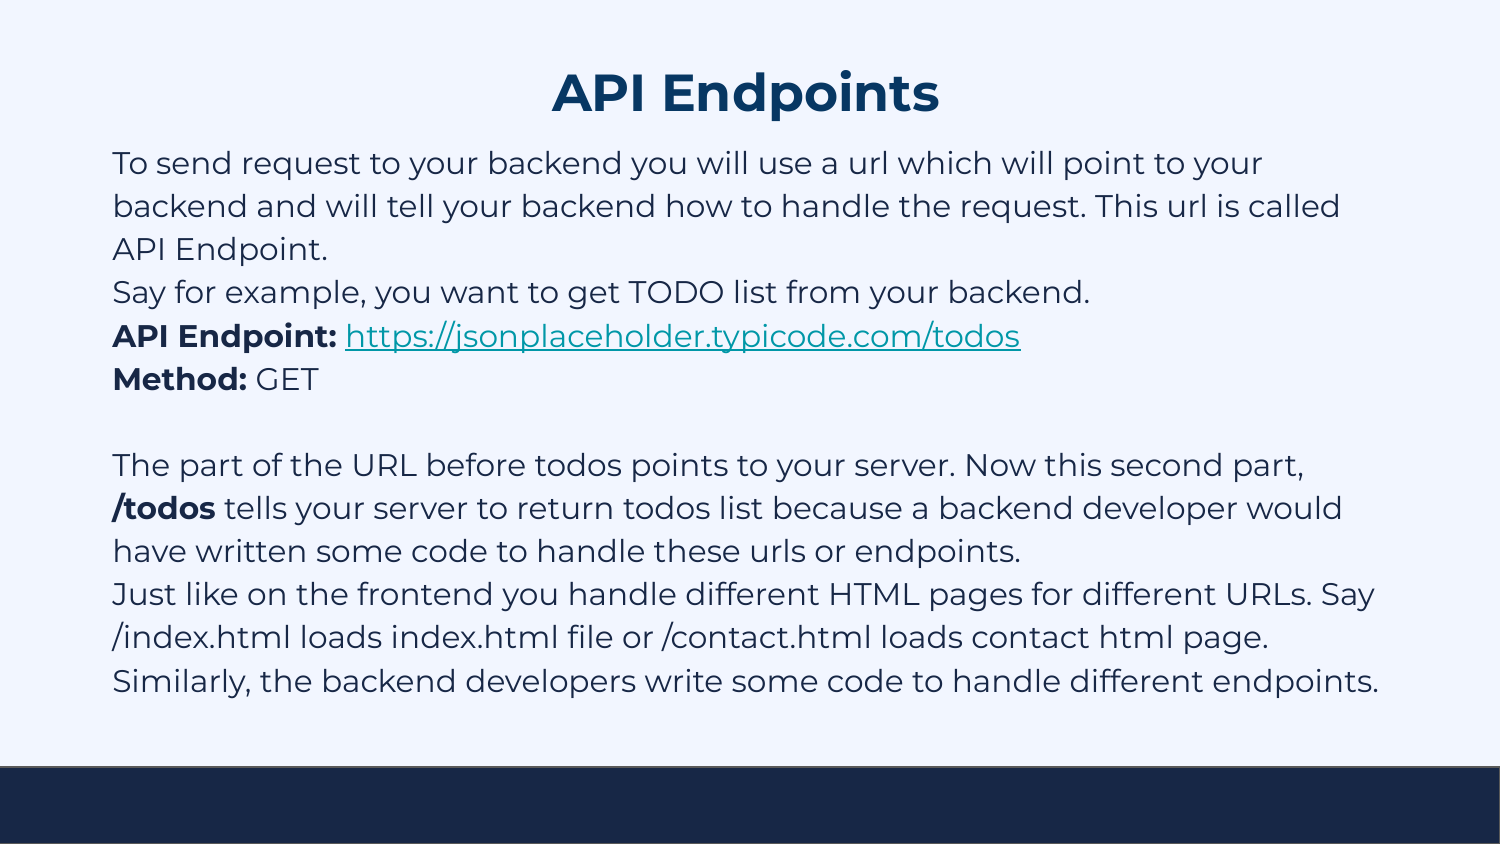

# API Endpoints
To send request to your backend you will use a url which will point to your backend and will tell your backend how to handle the request. This url is called API Endpoint.
Say for example, you want to get TODO list from your backend.
API Endpoint: https://jsonplaceholder.typicode.com/todos
Method: GET

The part of the URL before todos points to your server. Now this second part, /todos tells your server to return todos list because a backend developer would have written some code to handle these urls or endpoints.
Just like on the frontend you handle different HTML pages for different URLs. Say /index.html loads index.html file or /contact.html loads contact html page.
Similarly, the backend developers write some code to handle different endpoints.